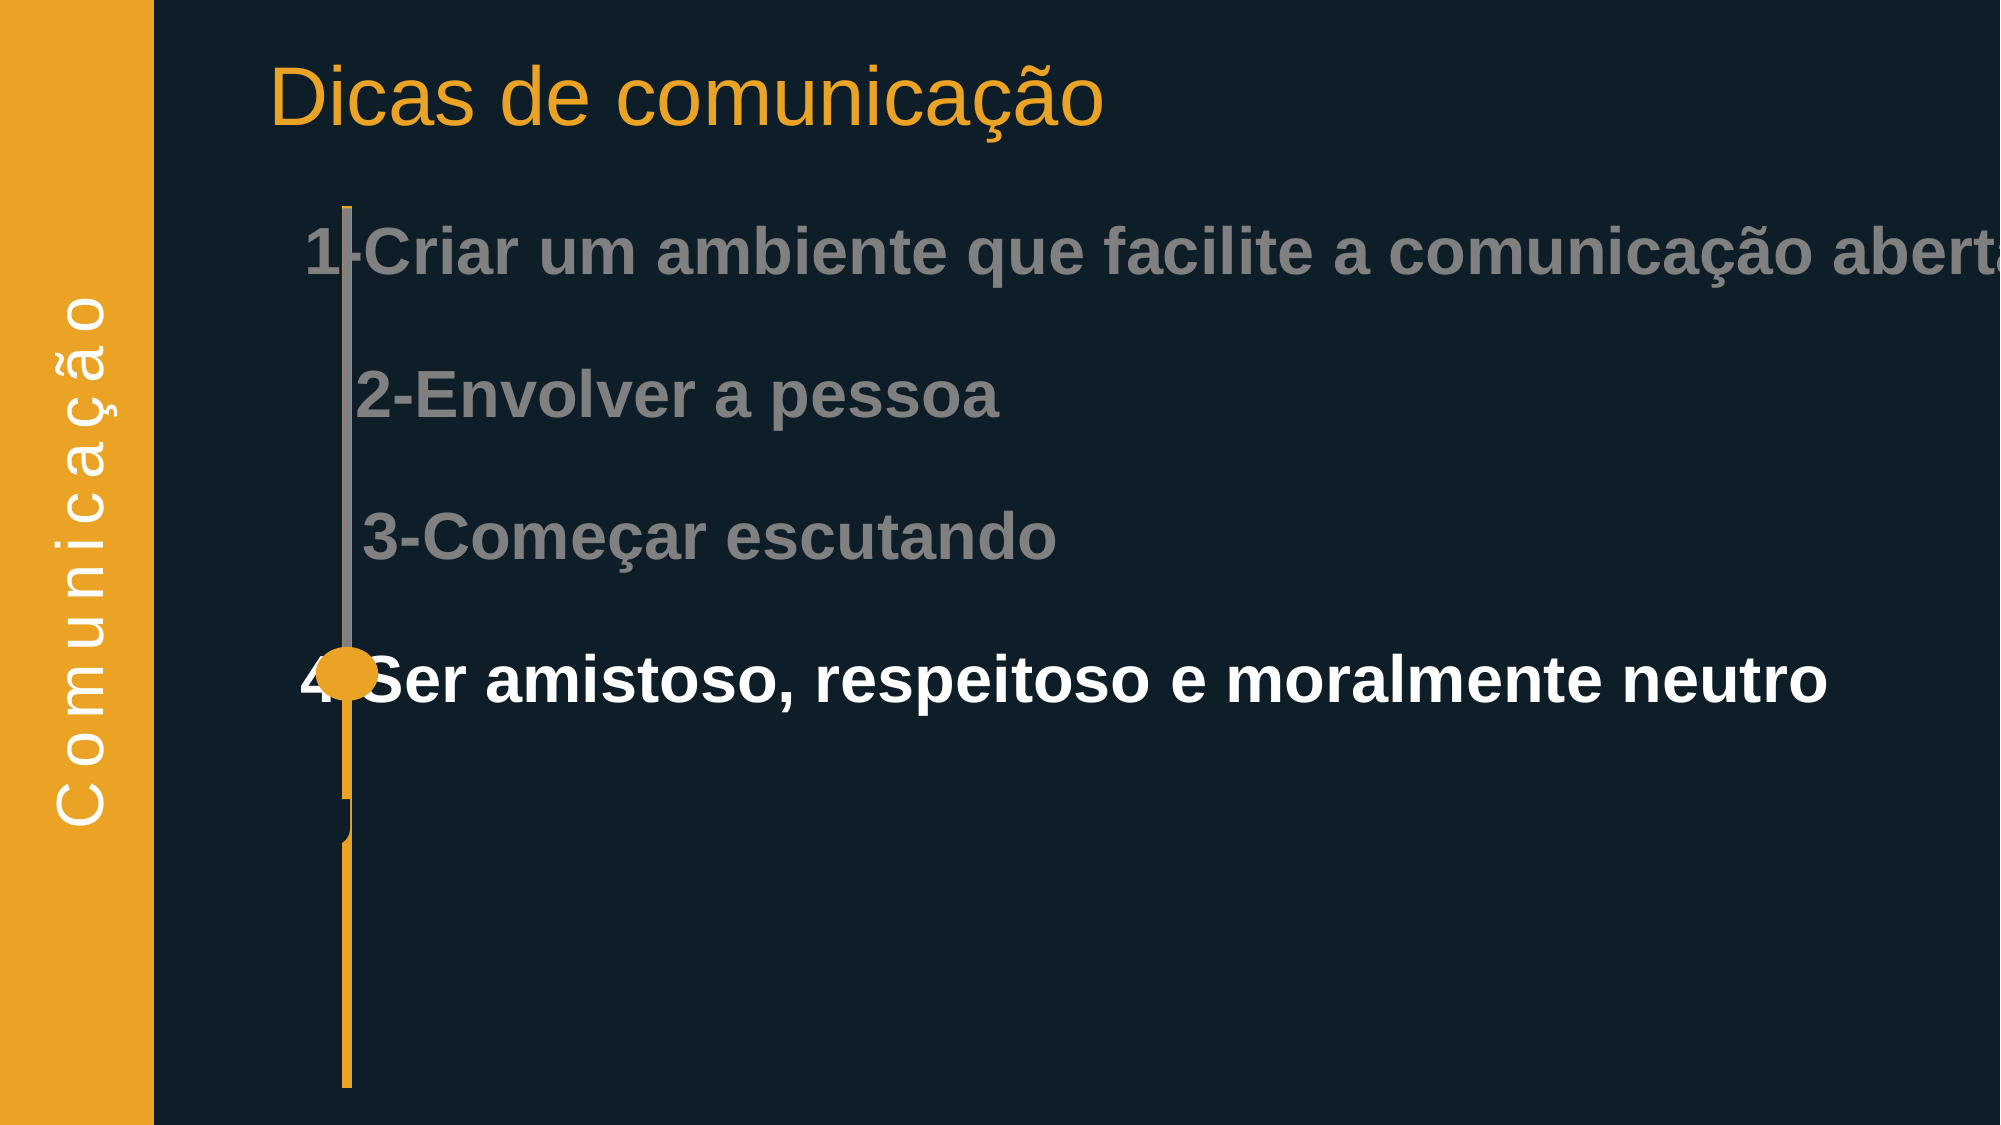

Comunicação
Dicas de comunicação
1-Criar um ambiente que facilite a comunicação aberta
2-Envolver a pessoa
3-Começar escutando
4-Ser amistoso, respeitoso e moralmente neutro

Usar boas habilidades de comunicação verbal
Responder com sensibilidade quando  as pessoas contarem experiências difíceis